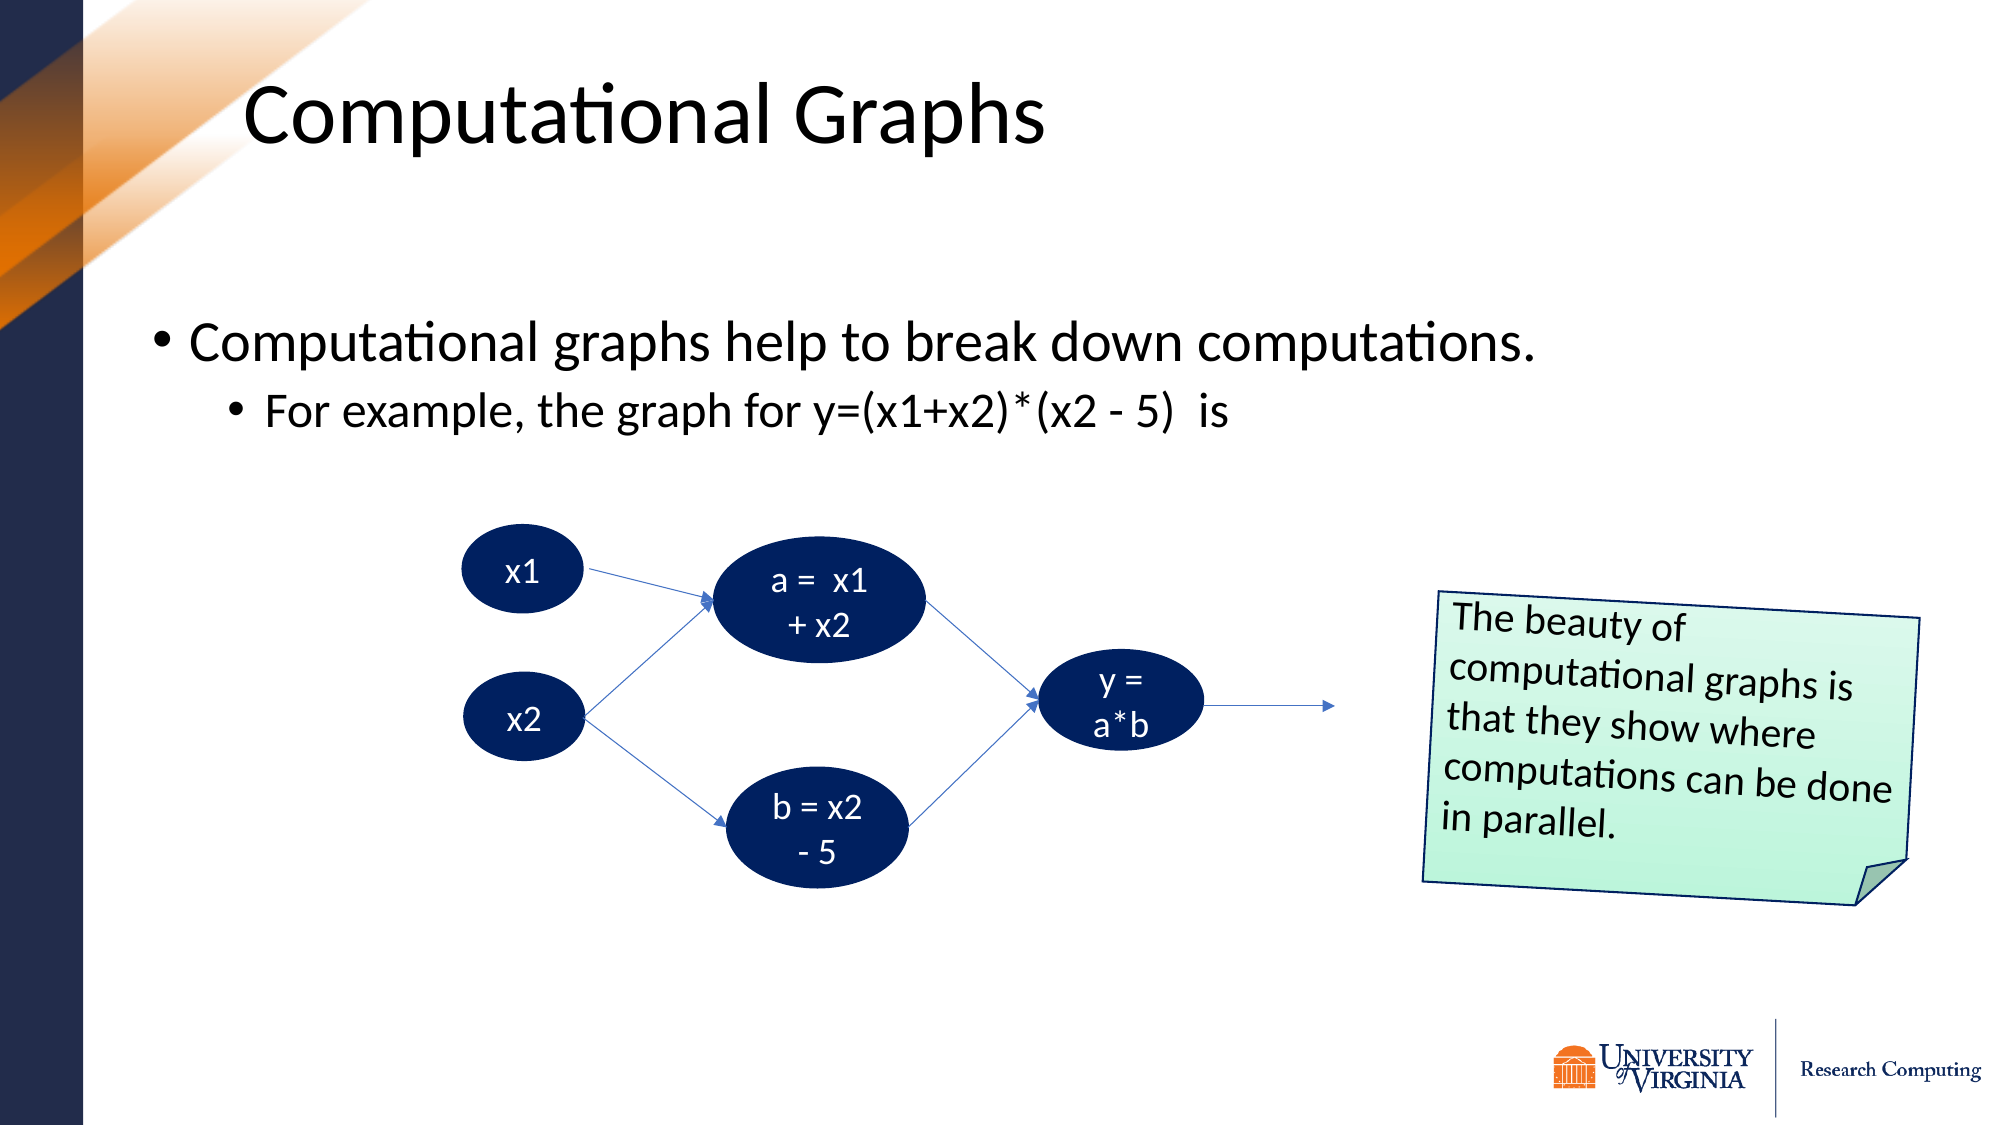

# Computational Graphs
Computational graphs help to break down computations.
For example, the graph for y=(x1+x2)*(x2 - 5)  is

x1
a =  x1 + x2
y = a*b
x2
b = x2 - 5
The beauty of computational graphs is that they show where computations can be done in parallel.